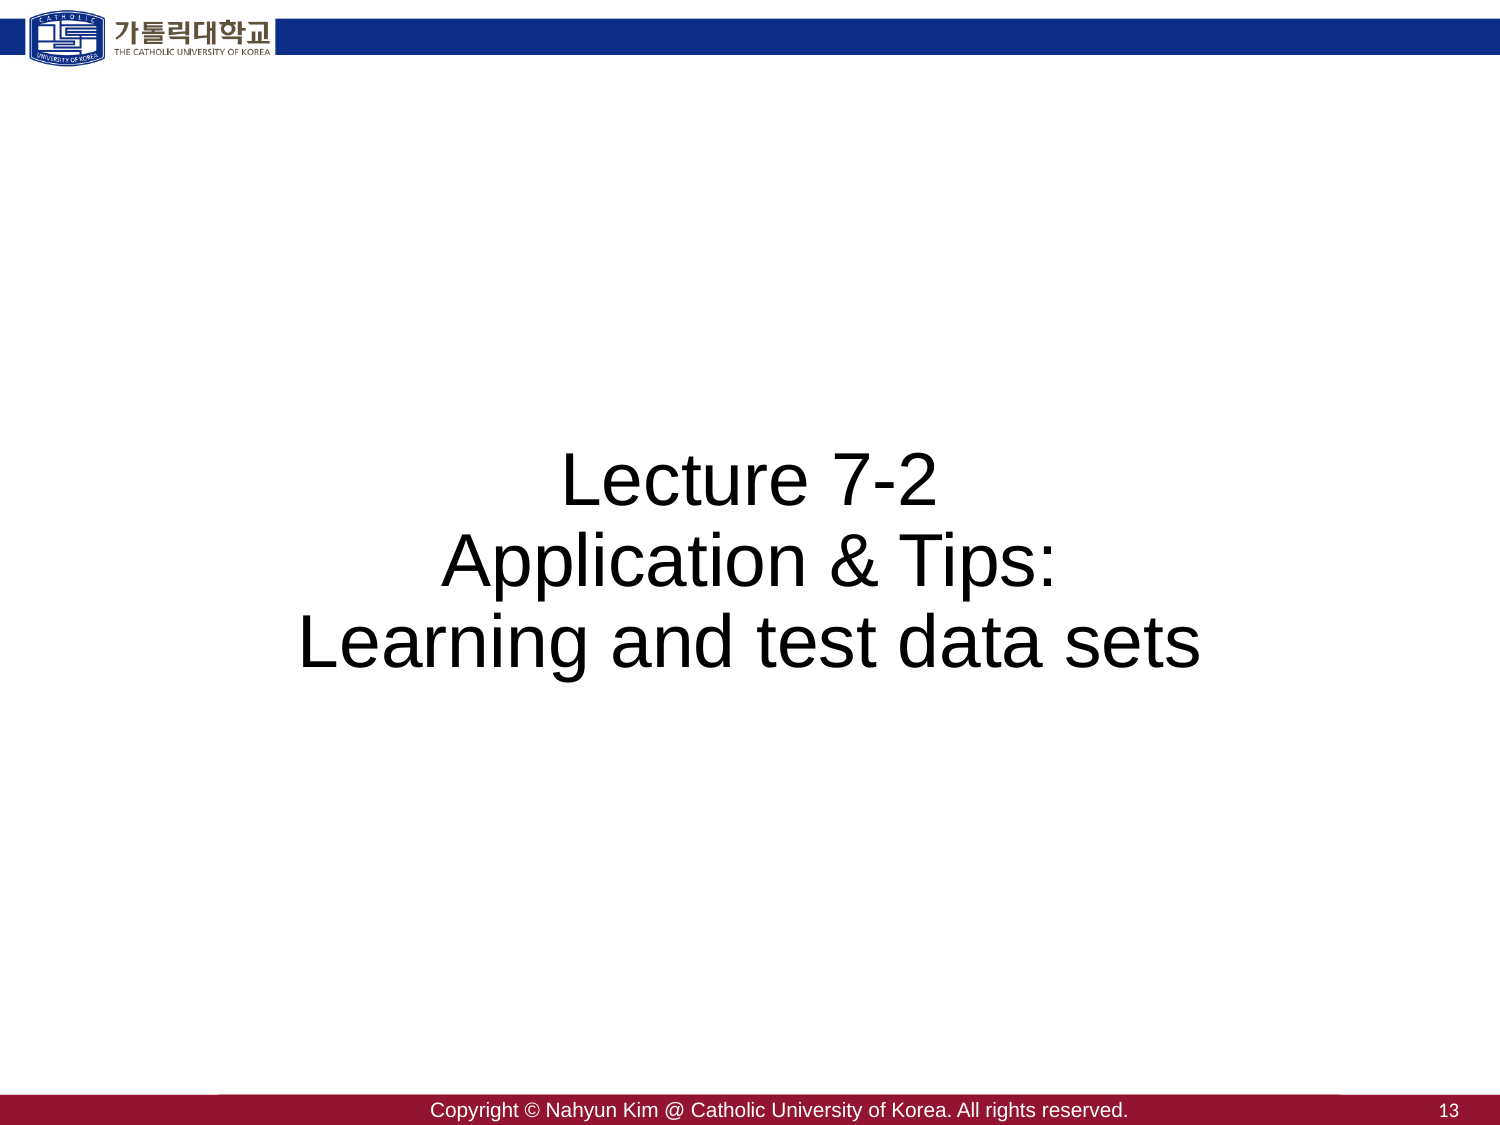

# Lecture 7-2 Application & Tips: Learning and test data sets
13
Copyright © Nahyun Kim @ Catholic University of Korea. All rights reserved.